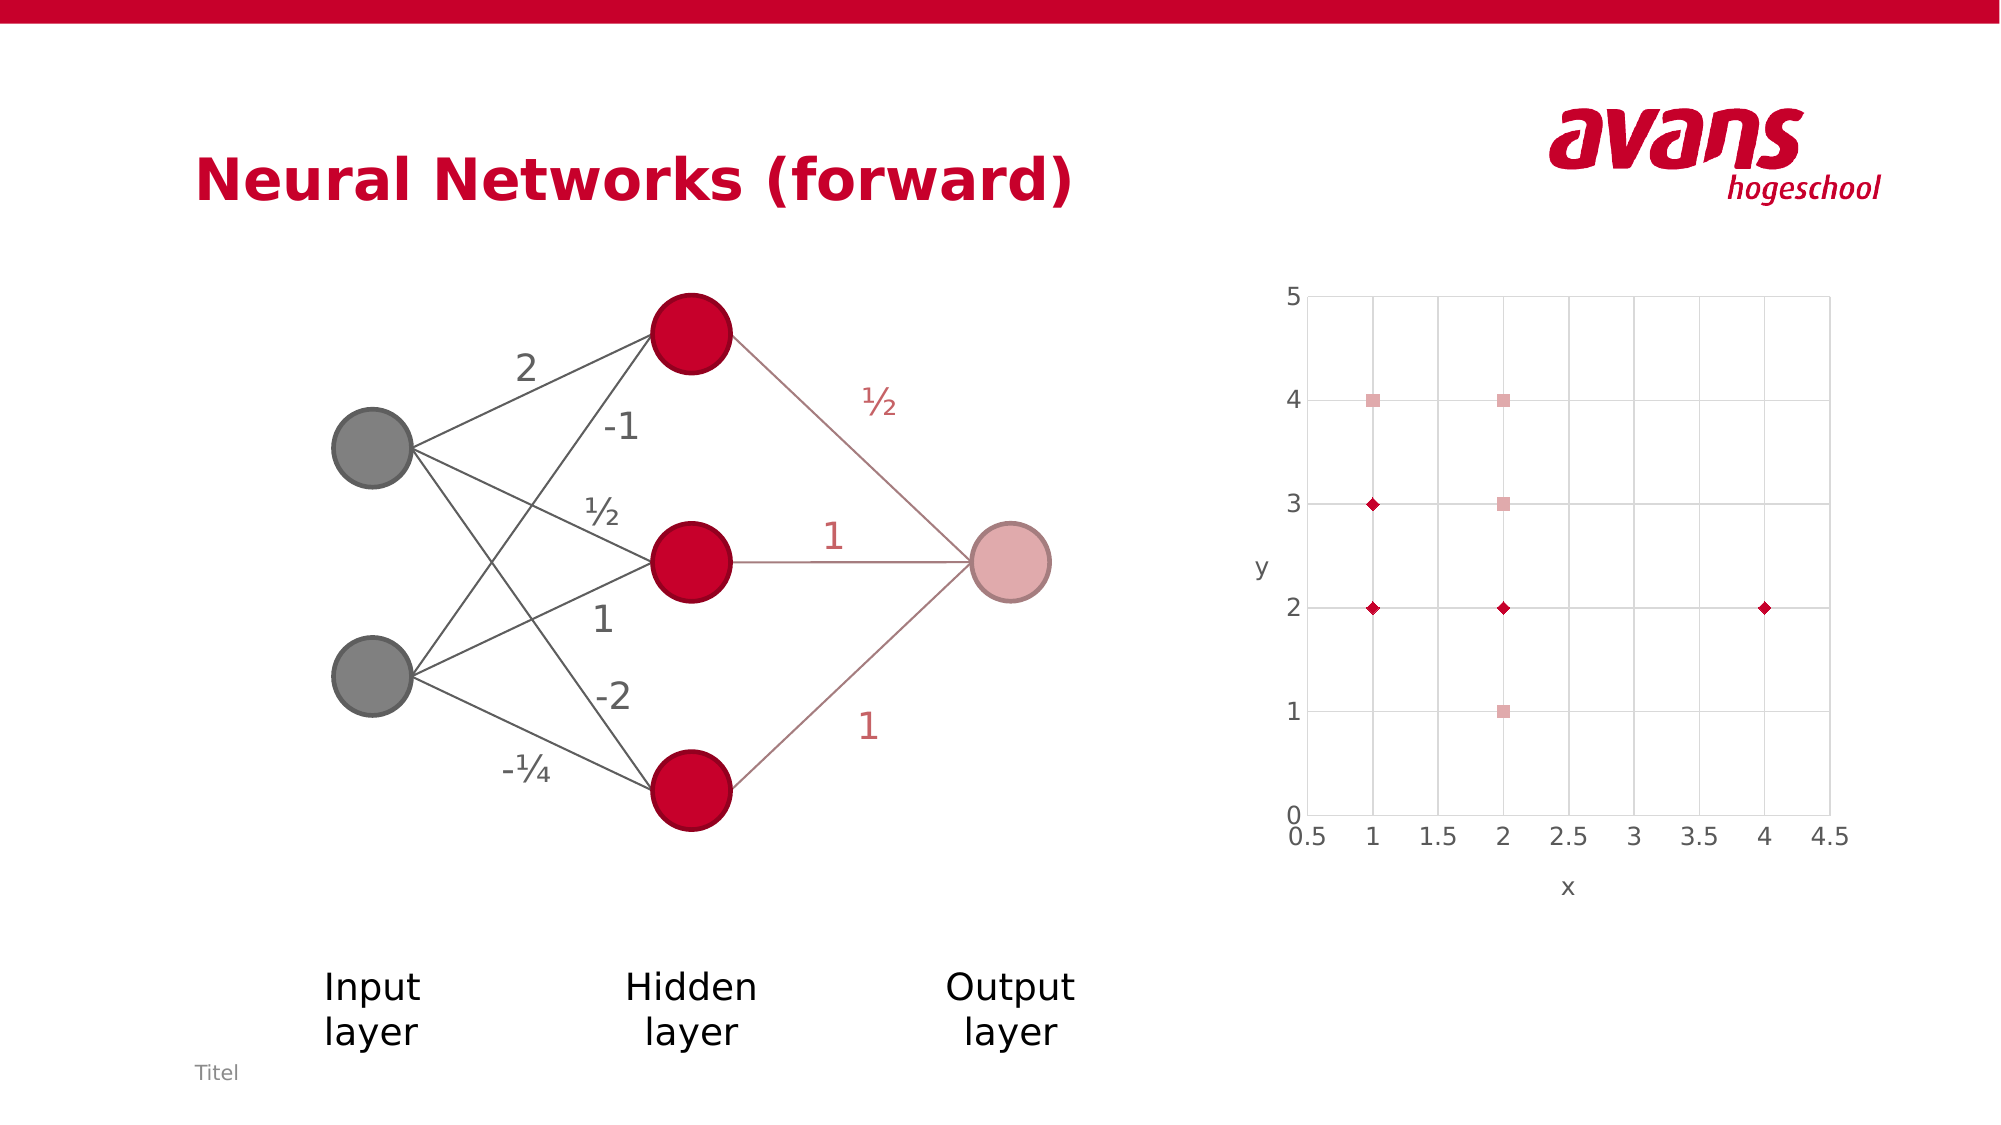

# Neural Networks (forward)

### Chart

| Category | 0 | 1 |
|---|---|---|
2
½
-1

½
1

1

-2
1
-¼

Output
layer
Input
layer
Hidden
layer